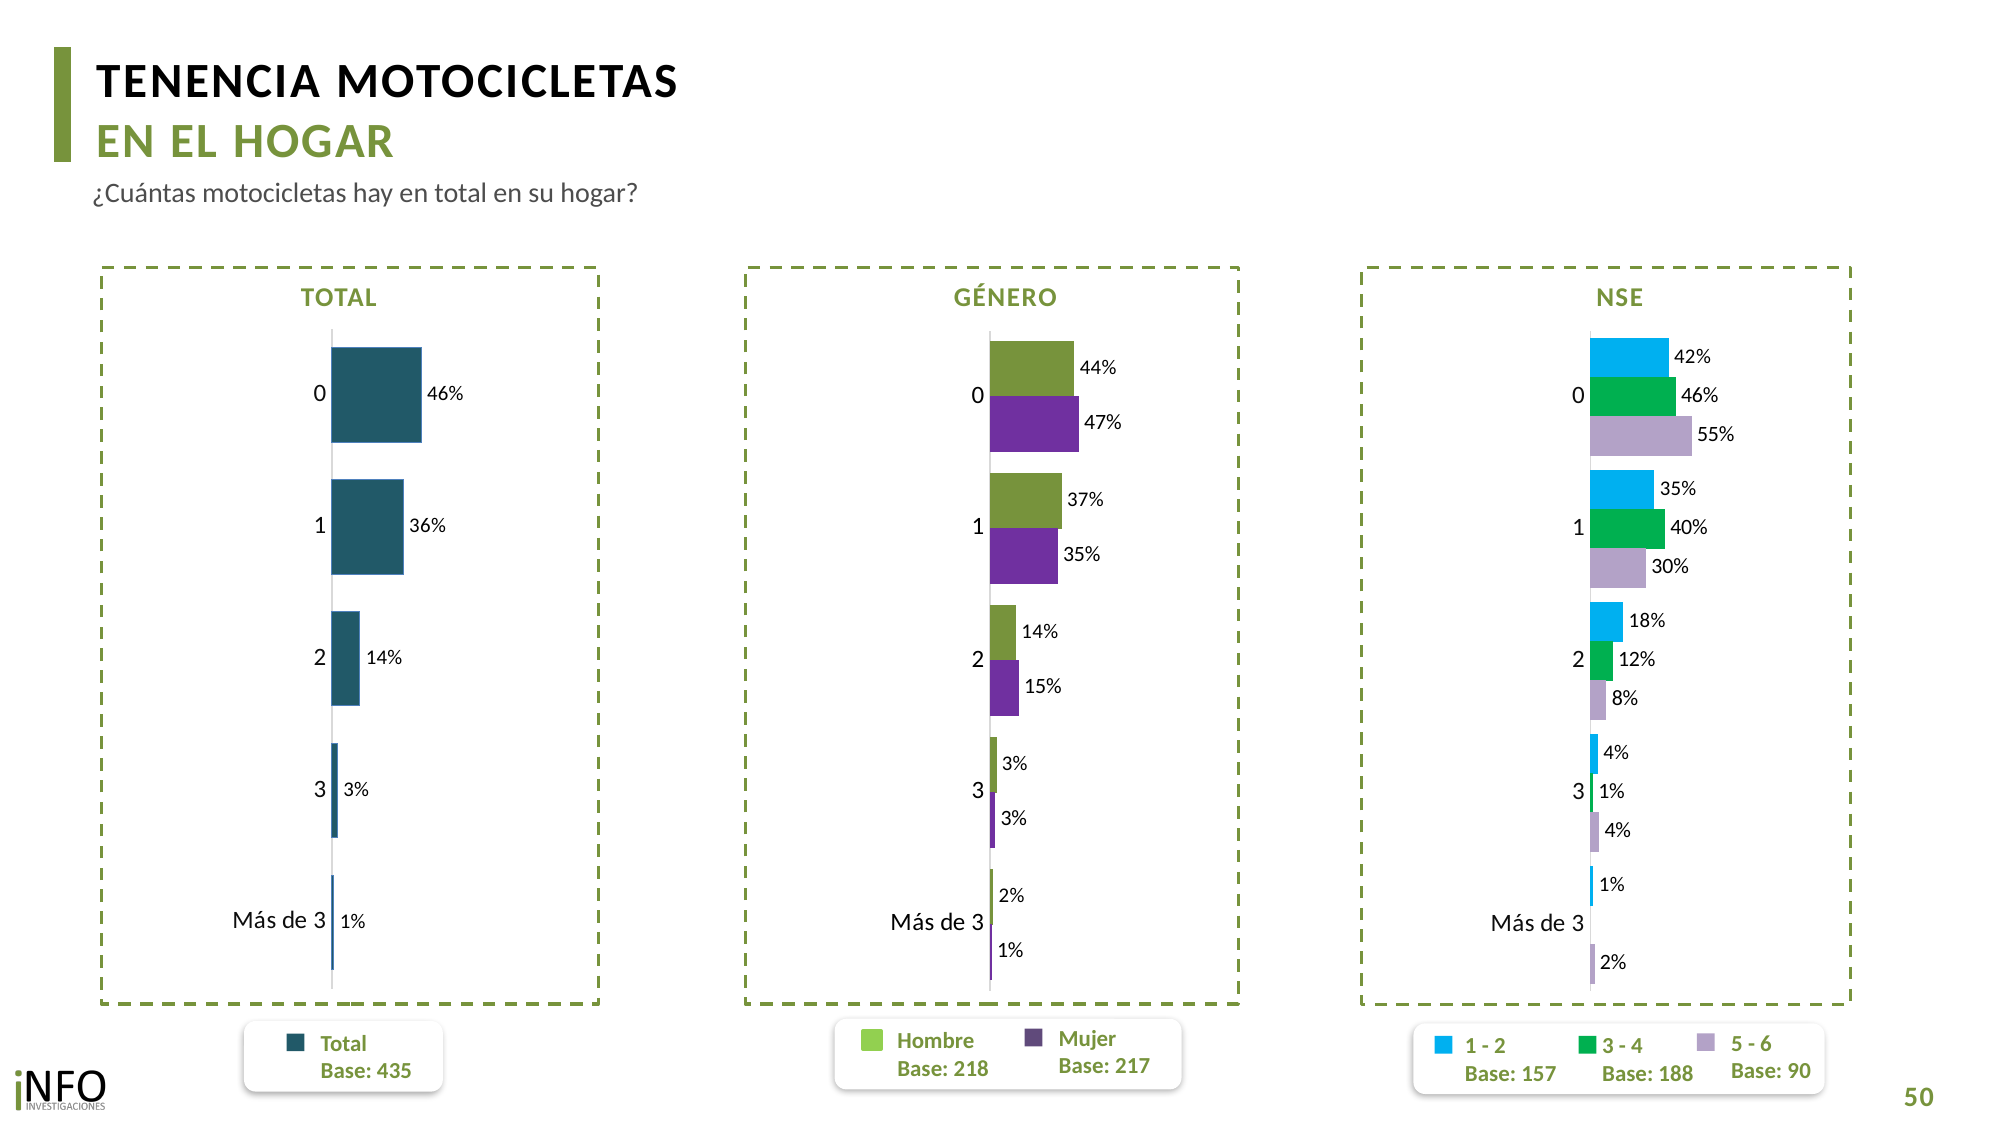

TENENCIA MOTOCICLETAS
EN EL HOGAR

¿Cuántas motocicletas hay en total en su hogar?

TOTAL
GÉNERO
NSE

### Chart

| Category | Total |
|---|---|
| 0 | 0.4551752725800268 |
| 1 | 0.36378229761479874 |
| 2 | 0.14237720352171737 |
| 3 | 0.028214320094583703 |
| Más de 3 | 0.010450906188869133 |

### Chart

| Category | Hombre | Mujer |
|---|---|---|
| 0 | 0.44264081183665155 | 0.46573891969041453 |
| 1 | 0.37489674870442 | 0.3544153897325901 |
| 2 | 0.1351254824770773 | 0.14848872468141586 |
| 3 | 0.03197538990906632 | 0.02504460939931413 |
| Más de 3 | 0.015361567072784138 | 0.00631235649626543 |

### Chart

| Category | 1 - 2 | 3 - 4 | 5 - 6 |
|---|---|---|---|
| 0 | 0.42441719852954757 | 0.46209792173720937 | 0.5493083951567775 |
| 1 | 0.3459209720603285 | 0.40390065083108995 | 0.3003060024095438 |
| 2 | 0.1771478683162691 | 0.11963941774036915 | 0.08476669379904601 |
| 3 | 0.03857713179407464 | 0.011139772529610343 | 0.044746718047294666 |
| Más de 3 | 0.013936829299779553 | None | 0.02087219058733791 |
Mujer
Base: 217

Hombre
Base: 218

5 - 6
Base: 90

1 - 2
Base: 157
3 - 4
Base: 188

Total
Base: 435

50